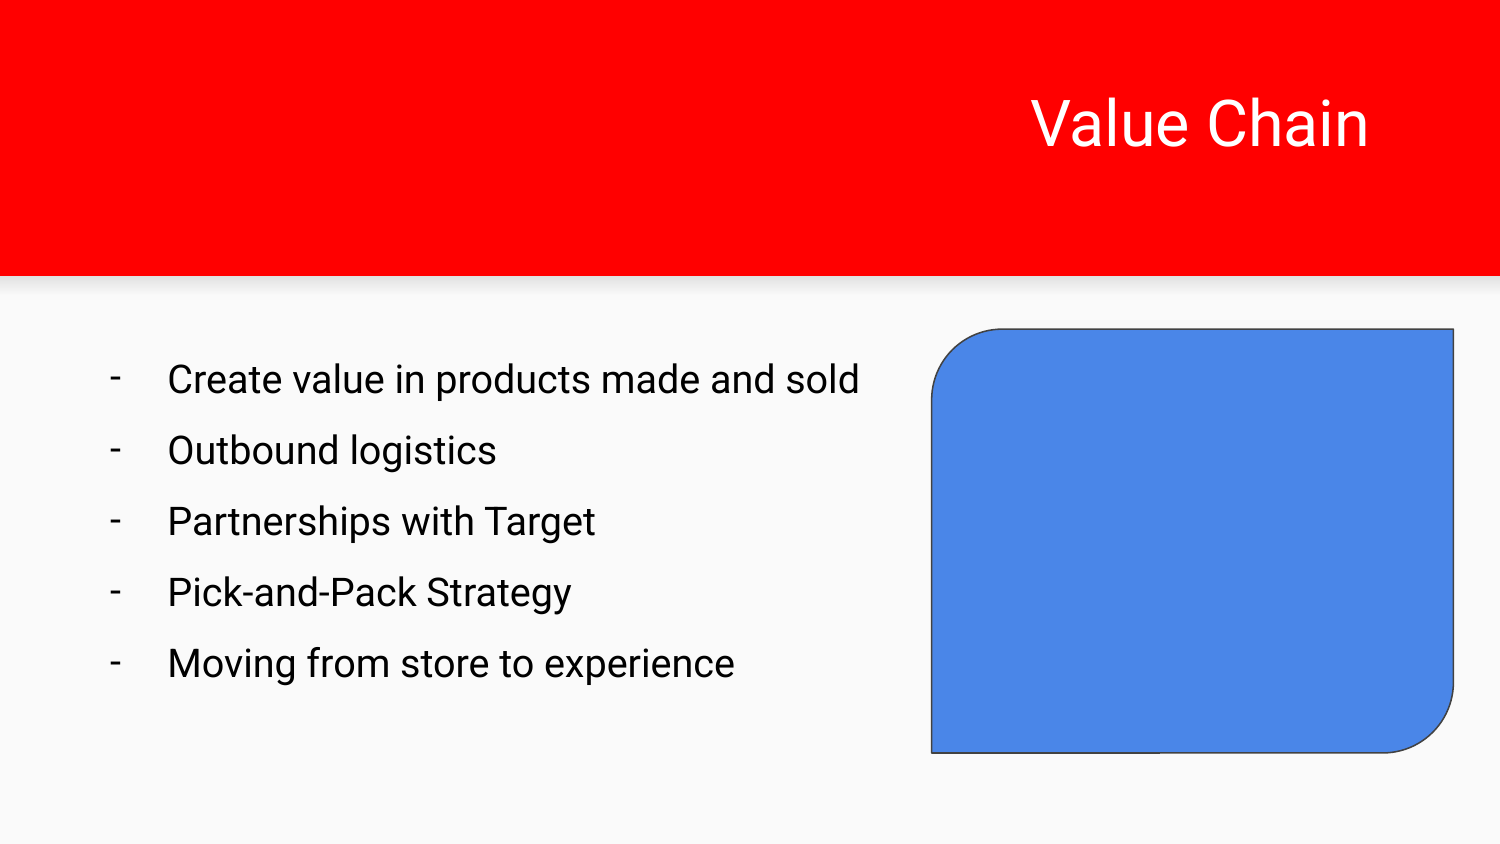

Value Chain
Create value in products made and sold
Outbound logistics
Partnerships with Target
Pick-and-Pack Strategy
Moving from store to experience